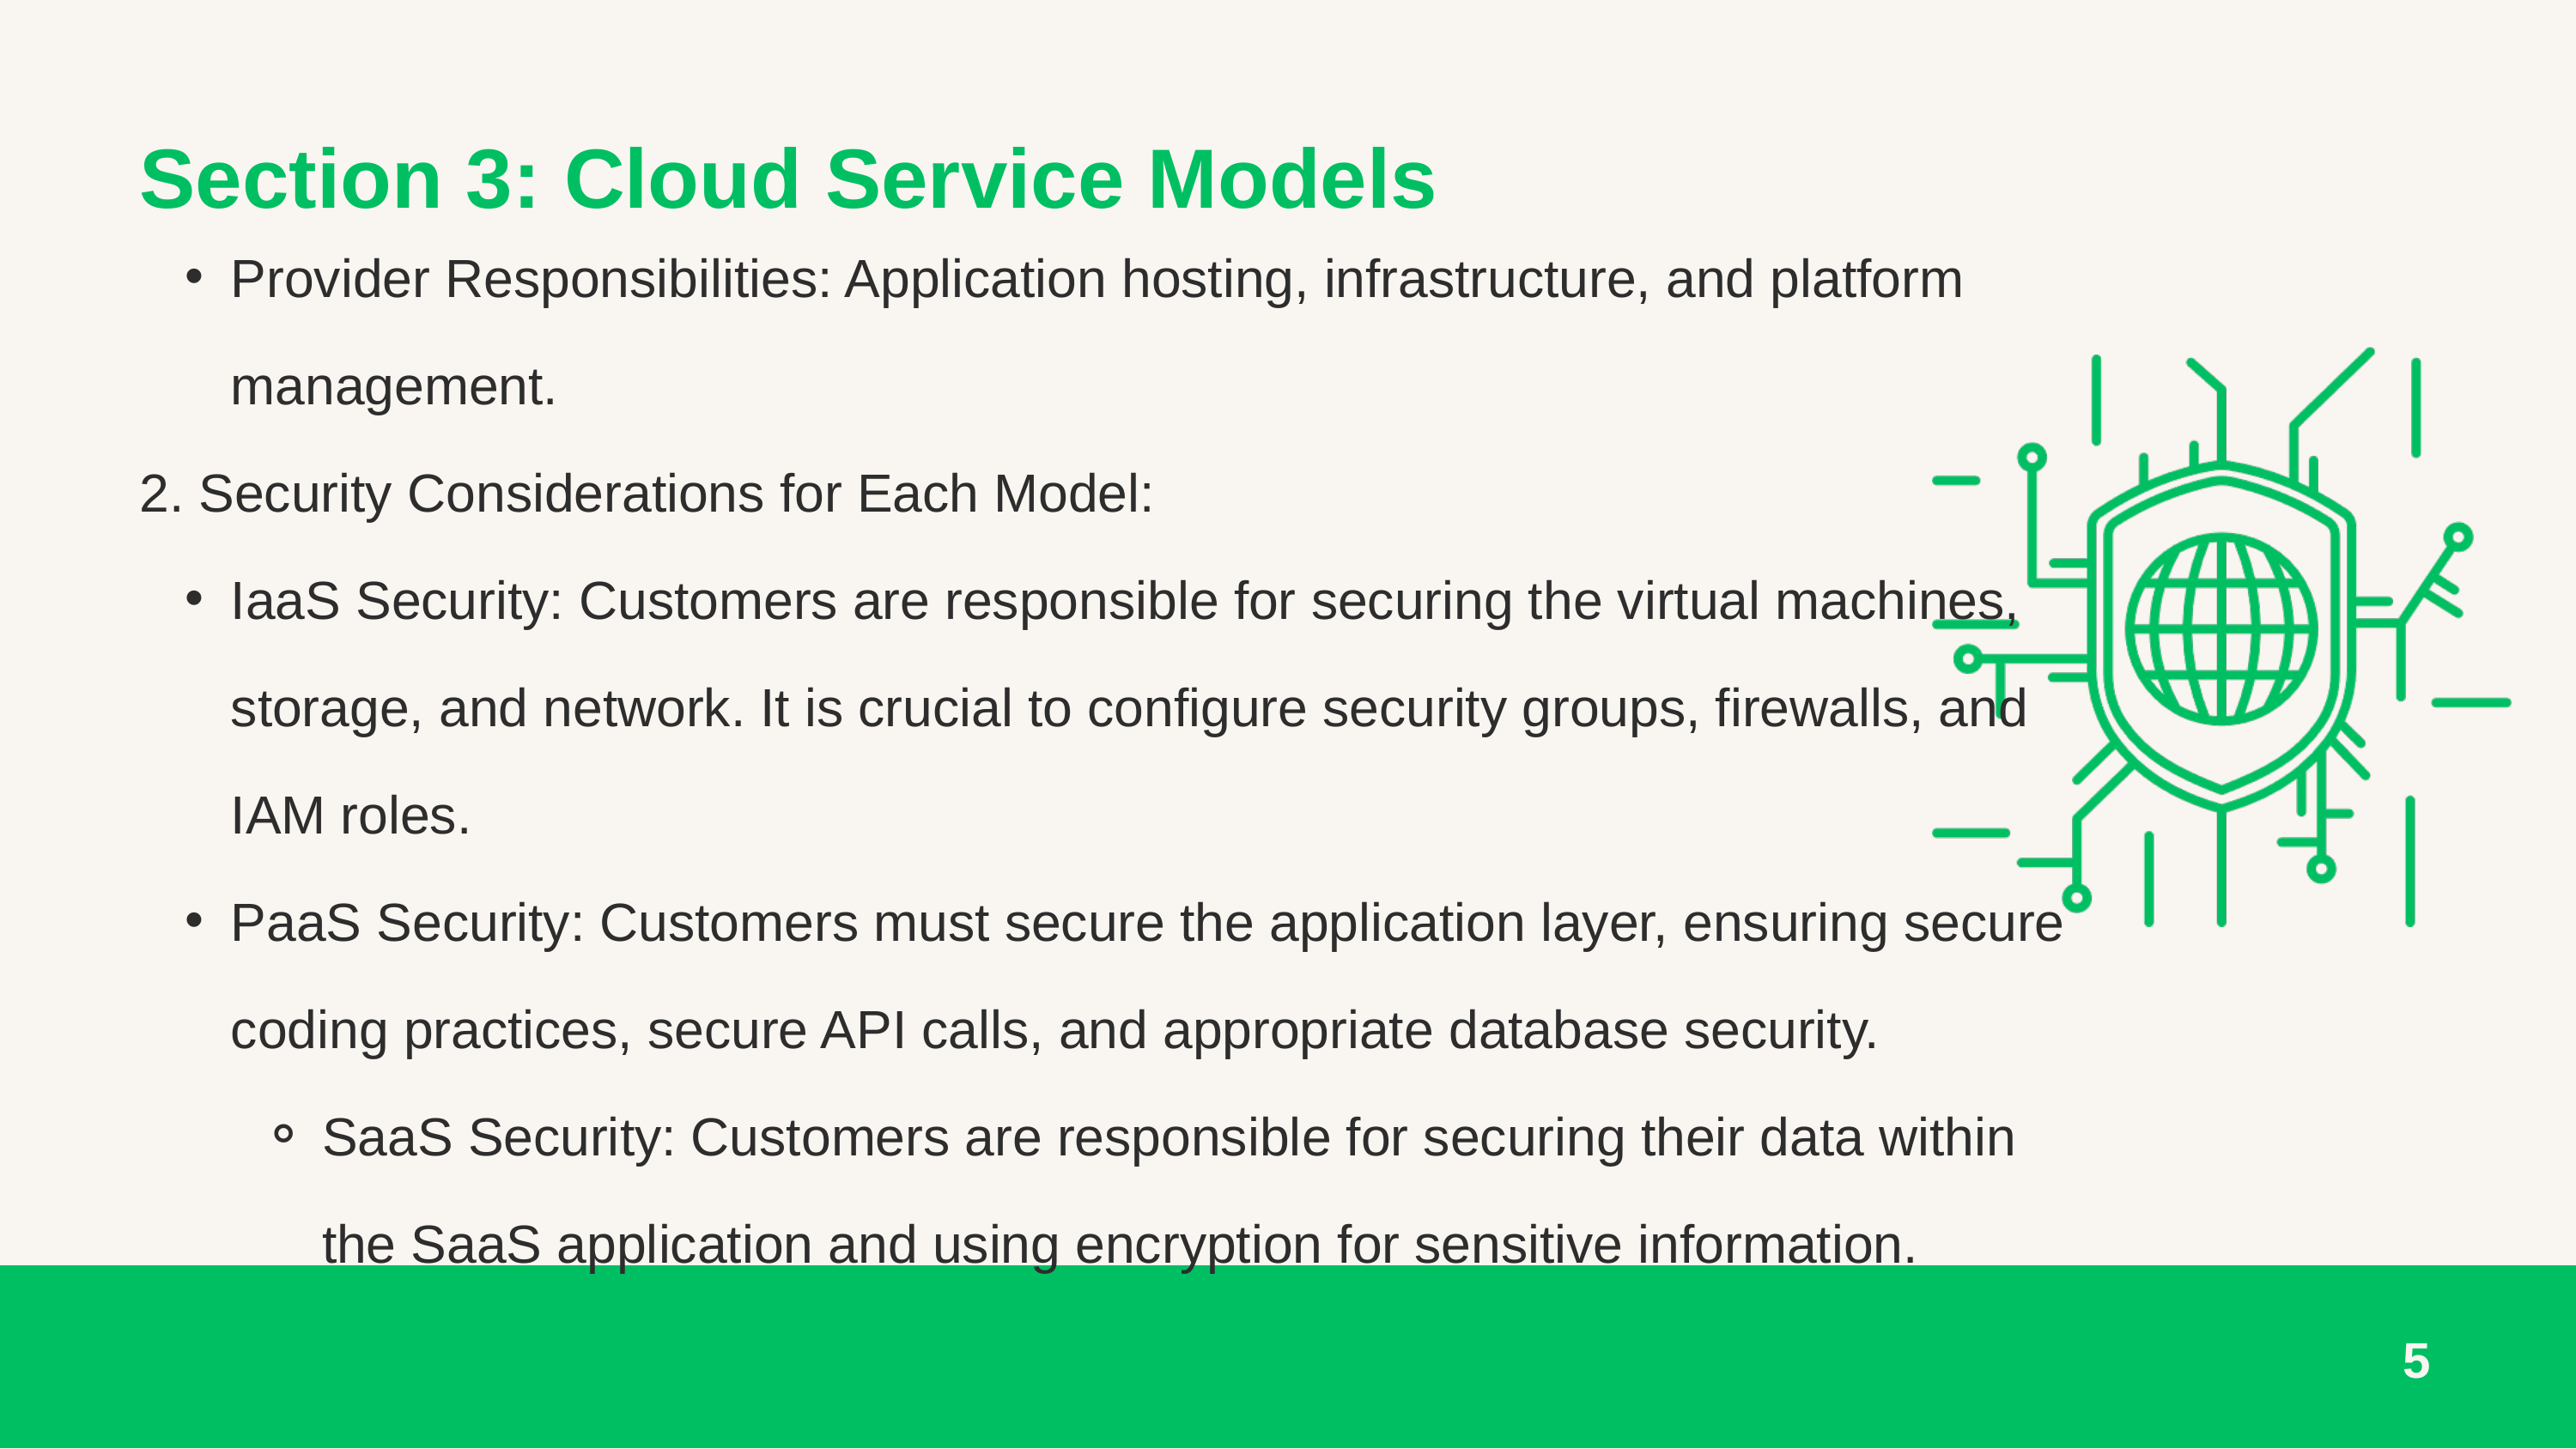

Section 3: Cloud Service Models
Provider Responsibilities: Application hosting, infrastructure, and platform management.
2. Security Considerations for Each Model:
IaaS Security: Customers are responsible for securing the virtual machines, storage, and network. It is crucial to configure security groups, firewalls, and IAM roles.
PaaS Security: Customers must secure the application layer, ensuring secure coding practices, secure API calls, and appropriate database security.
SaaS Security: Customers are responsible for securing their data within the SaaS application and using encryption for sensitive information.

5